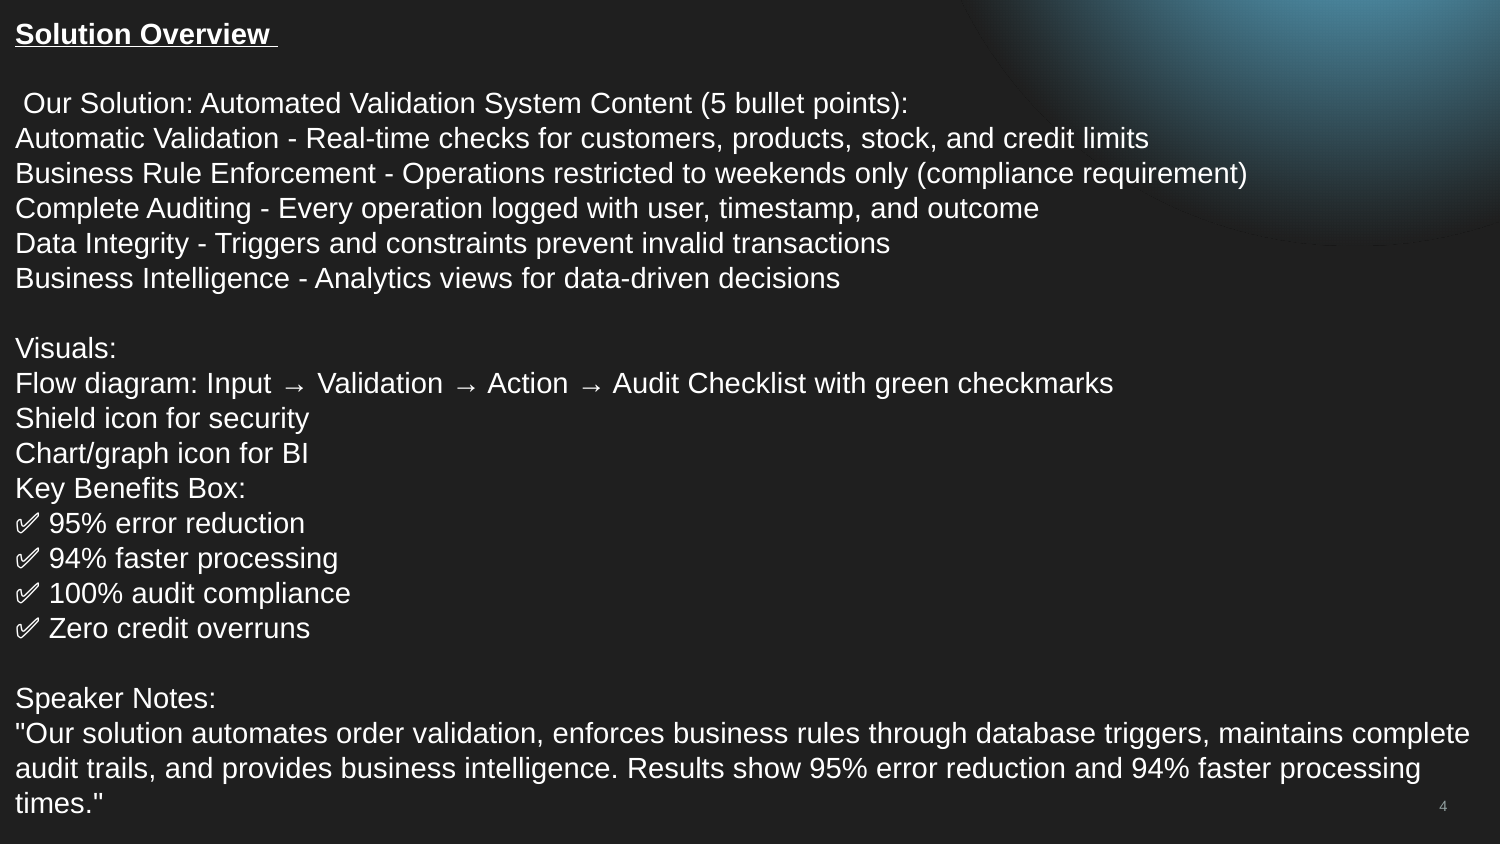

Solution Overview

 Our Solution: Automated Validation System Content (5 bullet points):
Automatic Validation - Real-time checks for customers, products, stock, and credit limits
Business Rule Enforcement - Operations restricted to weekends only (compliance requirement)
Complete Auditing - Every operation logged with user, timestamp, and outcome
Data Integrity - Triggers and constraints prevent invalid transactions
Business Intelligence - Analytics views for data-driven decisions

Visuals:
Flow diagram: Input → Validation → Action → Audit Checklist with green checkmarks
Shield icon for security
Chart/graph icon for BI
Key Benefits Box:
✅ 95% error reduction
✅ 94% faster processing
✅ 100% audit compliance
✅ Zero credit overruns

Speaker Notes:
"Our solution automates order validation, enforces business rules through database triggers, maintains complete audit trails, and provides business intelligence. Results show 95% error reduction and 94% faster processing
times."